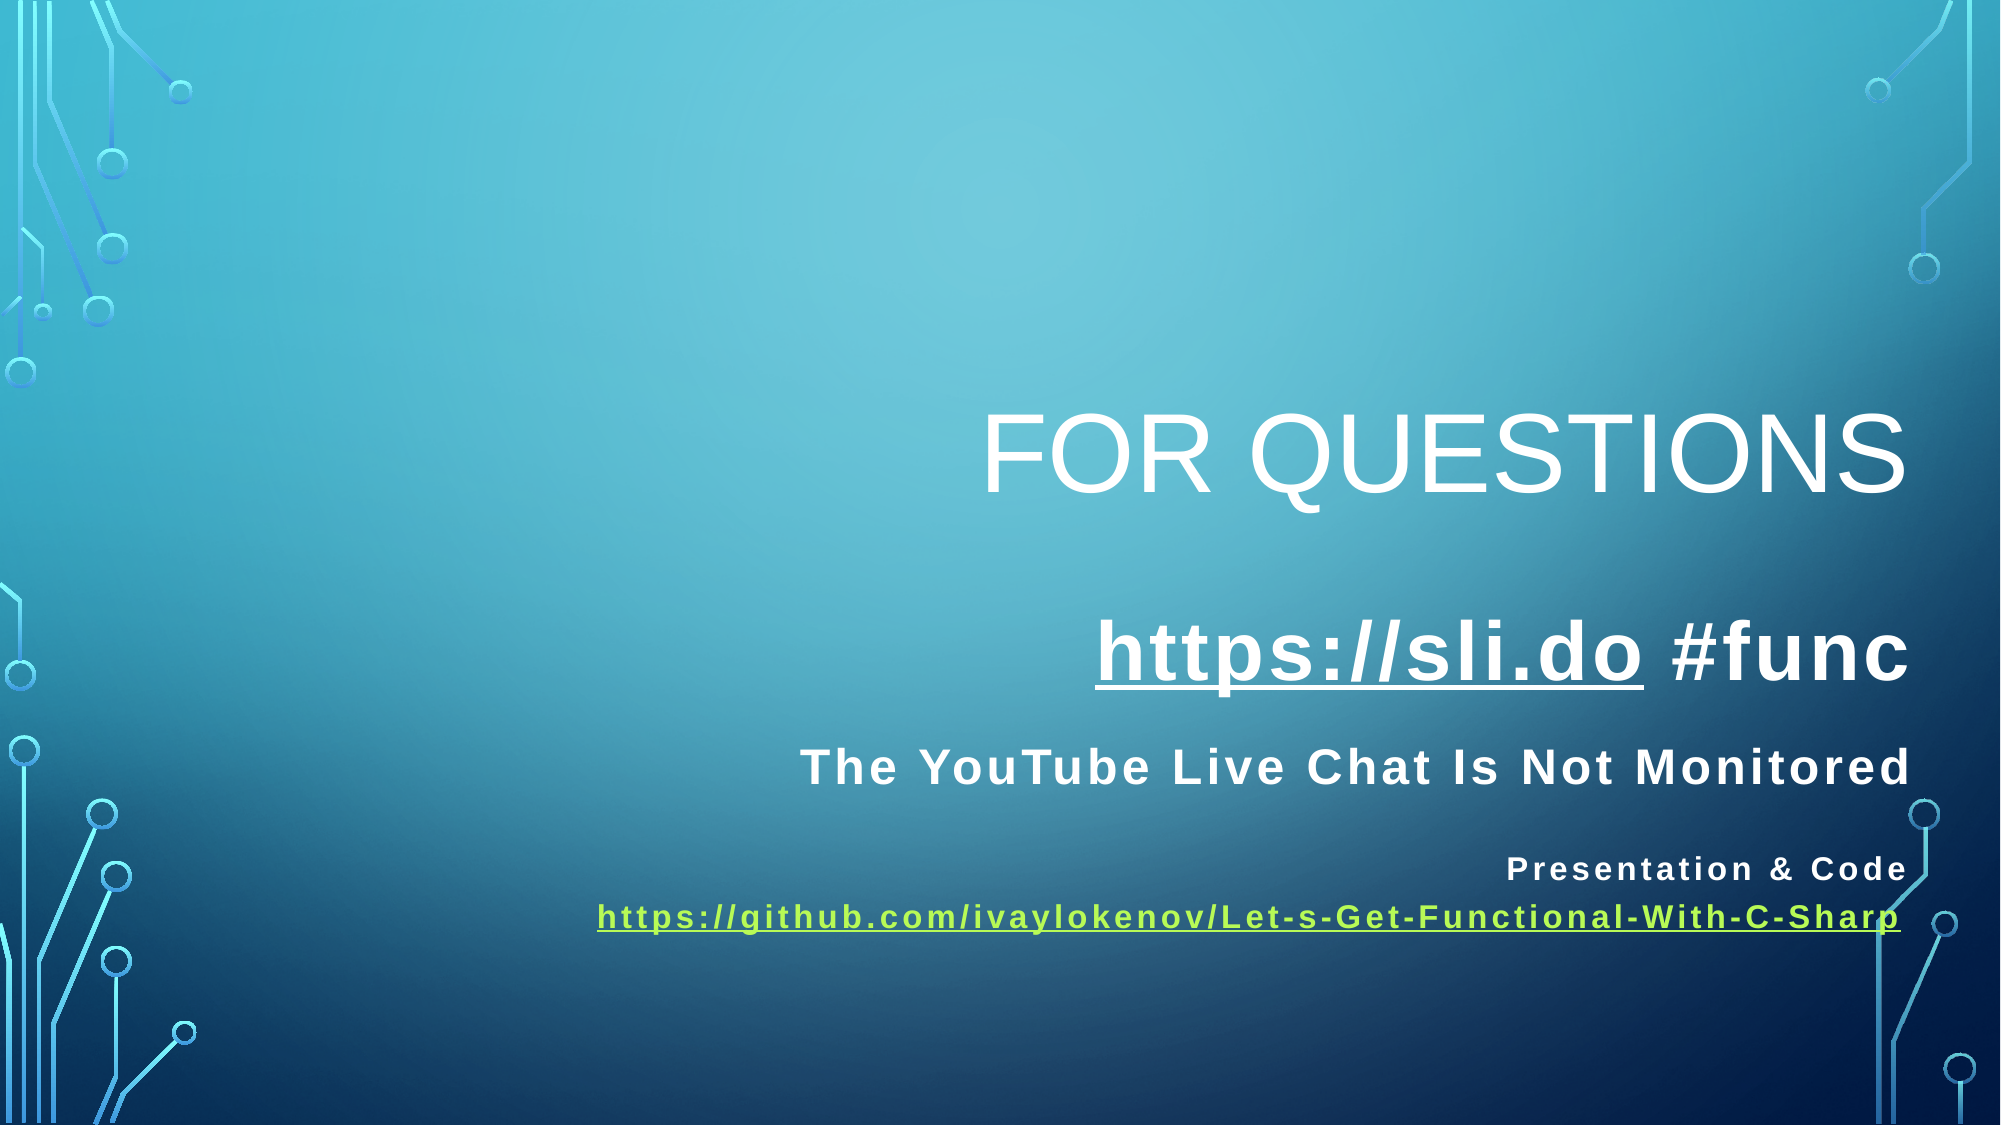

# For questions
https://sli.do #func
The YouTube Live Chat Is Not Monitored
Presentation & Code
 https://github.com/ivaylokenov/Let-s-Get-Functional-With-C-Sharp